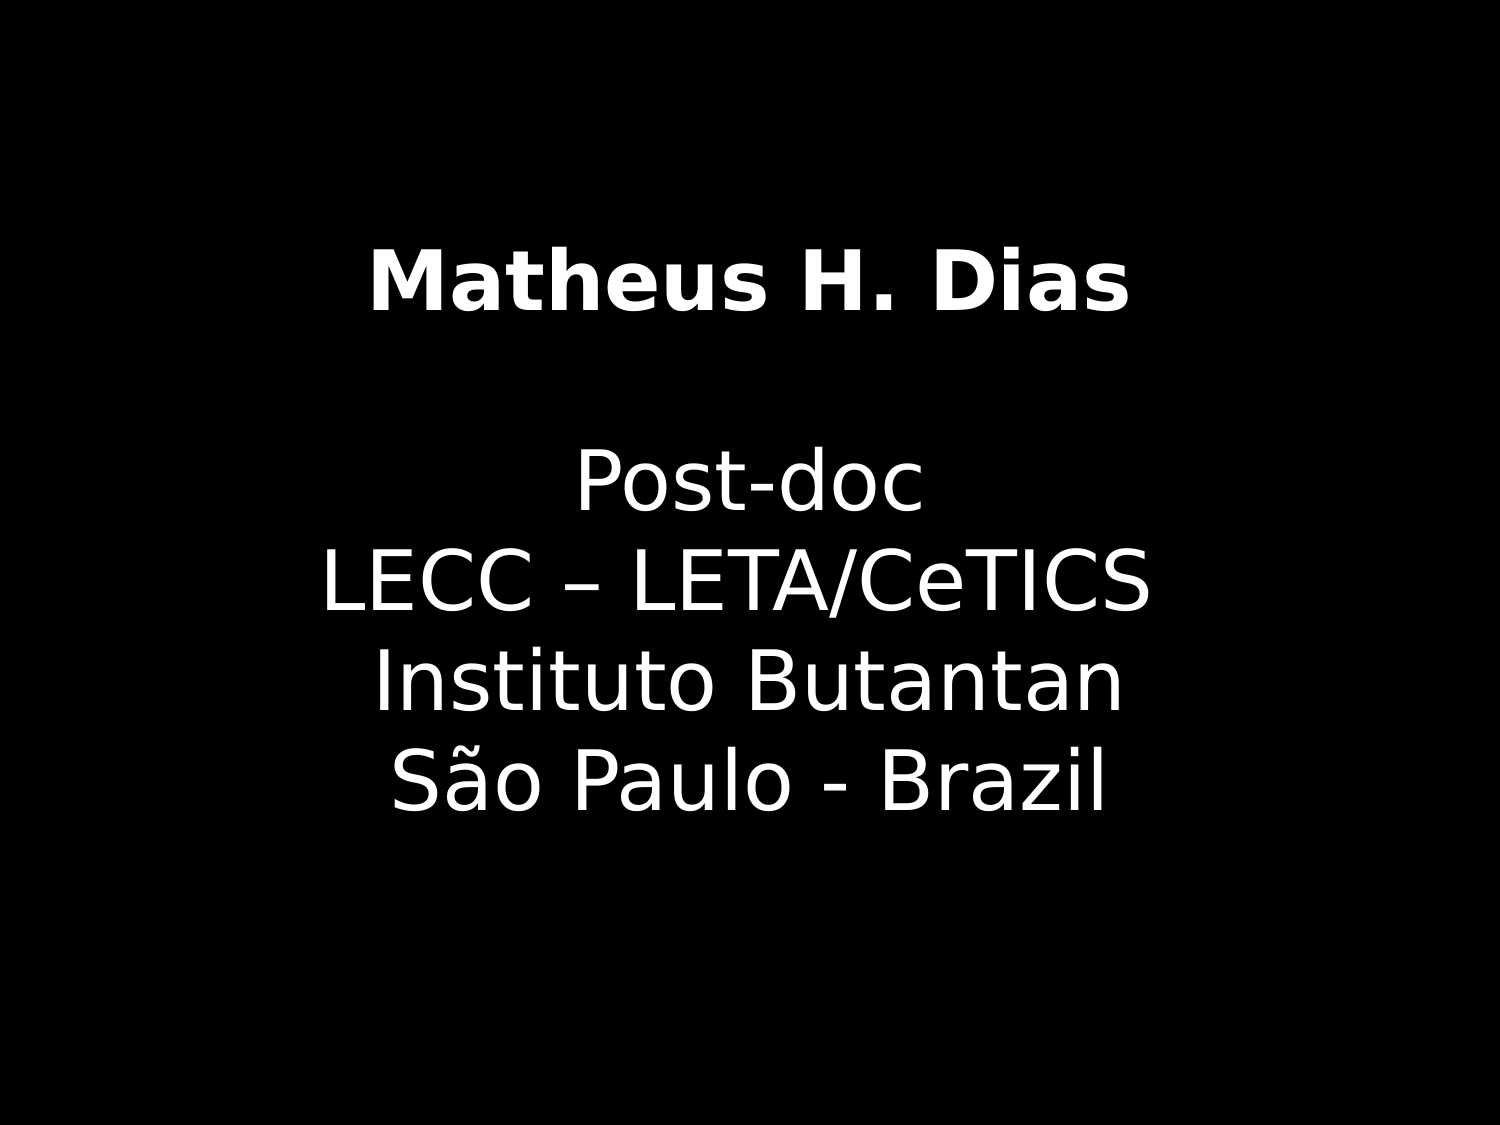

Matheus H. Dias
Post-doc
LECC – LETA/CeTICS
Instituto Butantan
São Paulo - Brazil